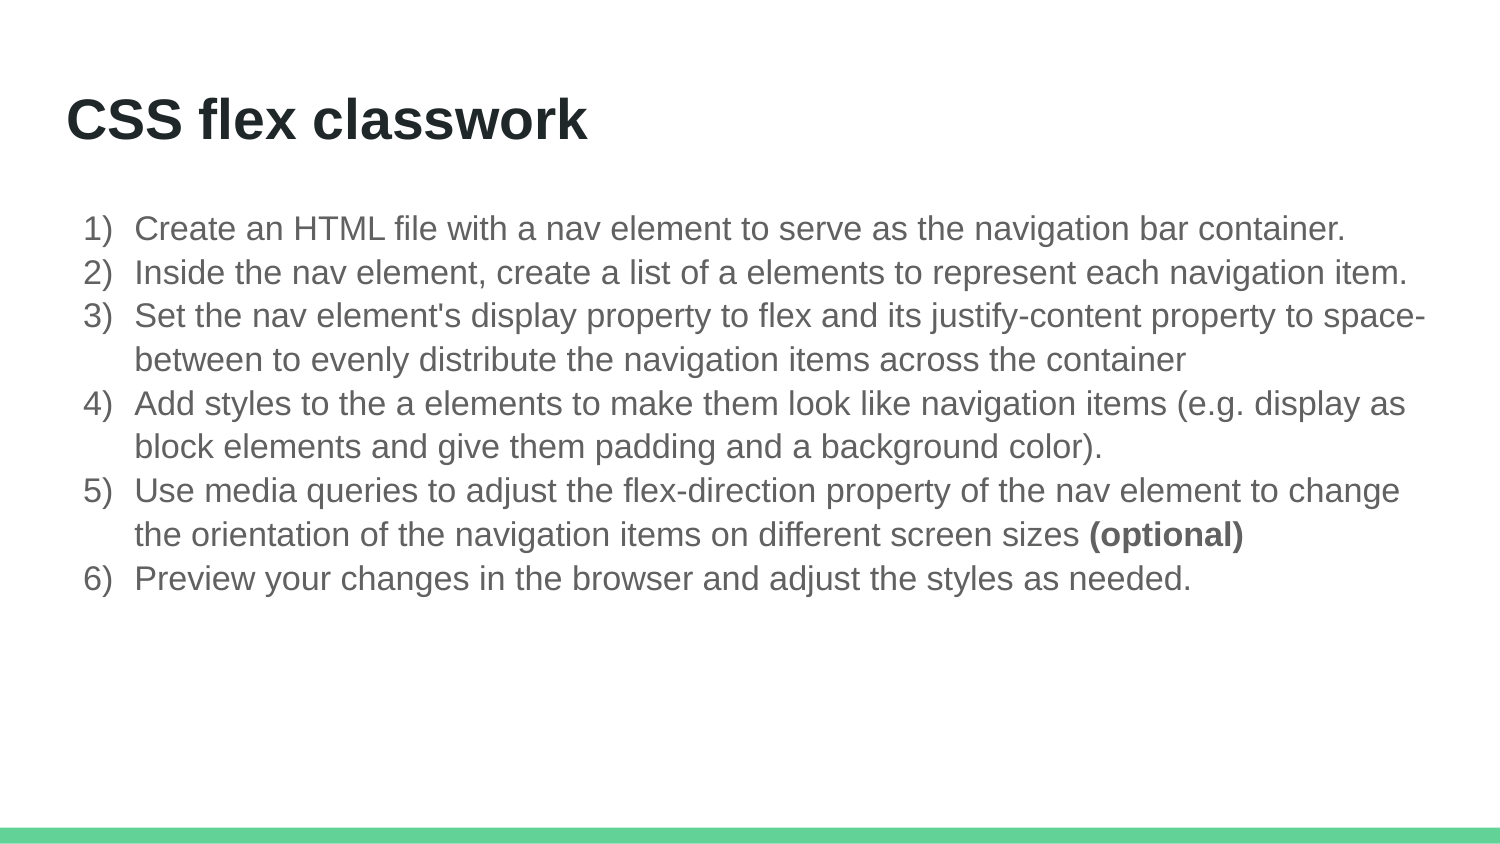

# CSS flex classwork

Create an HTML file with a nav element to serve as the navigation bar container.
Inside the nav element, create a list of a elements to represent each navigation item.
Set the nav element's display property to flex and its justify-content property to space-between to evenly distribute the navigation items across the container
Add styles to the a elements to make them look like navigation items (e.g. display as block elements and give them padding and a background color).
Use media queries to adjust the flex-direction property of the nav element to change the orientation of the navigation items on different screen sizes (optional)
Preview your changes in the browser and adjust the styles as needed.